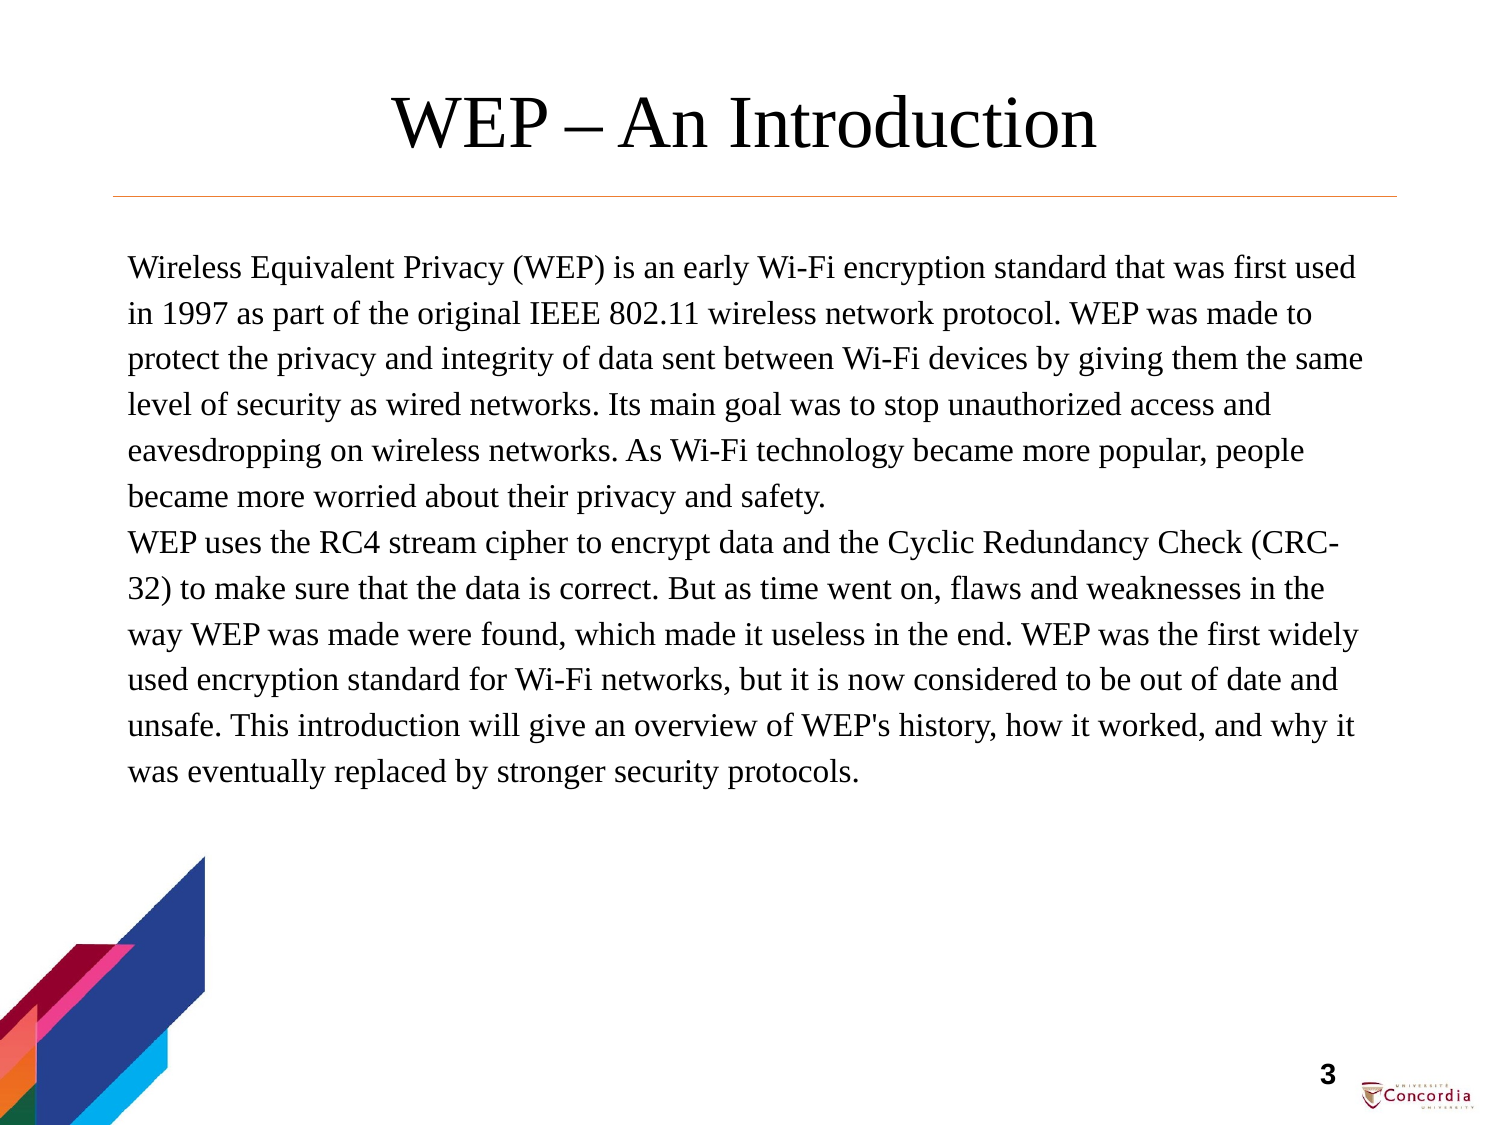

# WEP – An Introduction
Wireless Equivalent Privacy (WEP) is an early Wi-Fi encryption standard that was first used in 1997 as part of the original IEEE 802.11 wireless network protocol. WEP was made to protect the privacy and integrity of data sent between Wi-Fi devices by giving them the same level of security as wired networks. Its main goal was to stop unauthorized access and eavesdropping on wireless networks. As Wi-Fi technology became more popular, people became more worried about their privacy and safety.
WEP uses the RC4 stream cipher to encrypt data and the Cyclic Redundancy Check (CRC-32) to make sure that the data is correct. But as time went on, flaws and weaknesses in the way WEP was made were found, which made it useless in the end. WEP was the first widely used encryption standard for Wi-Fi networks, but it is now considered to be out of date and unsafe. This introduction will give an overview of WEP's history, how it worked, and why it was eventually replaced by stronger security protocols.
3